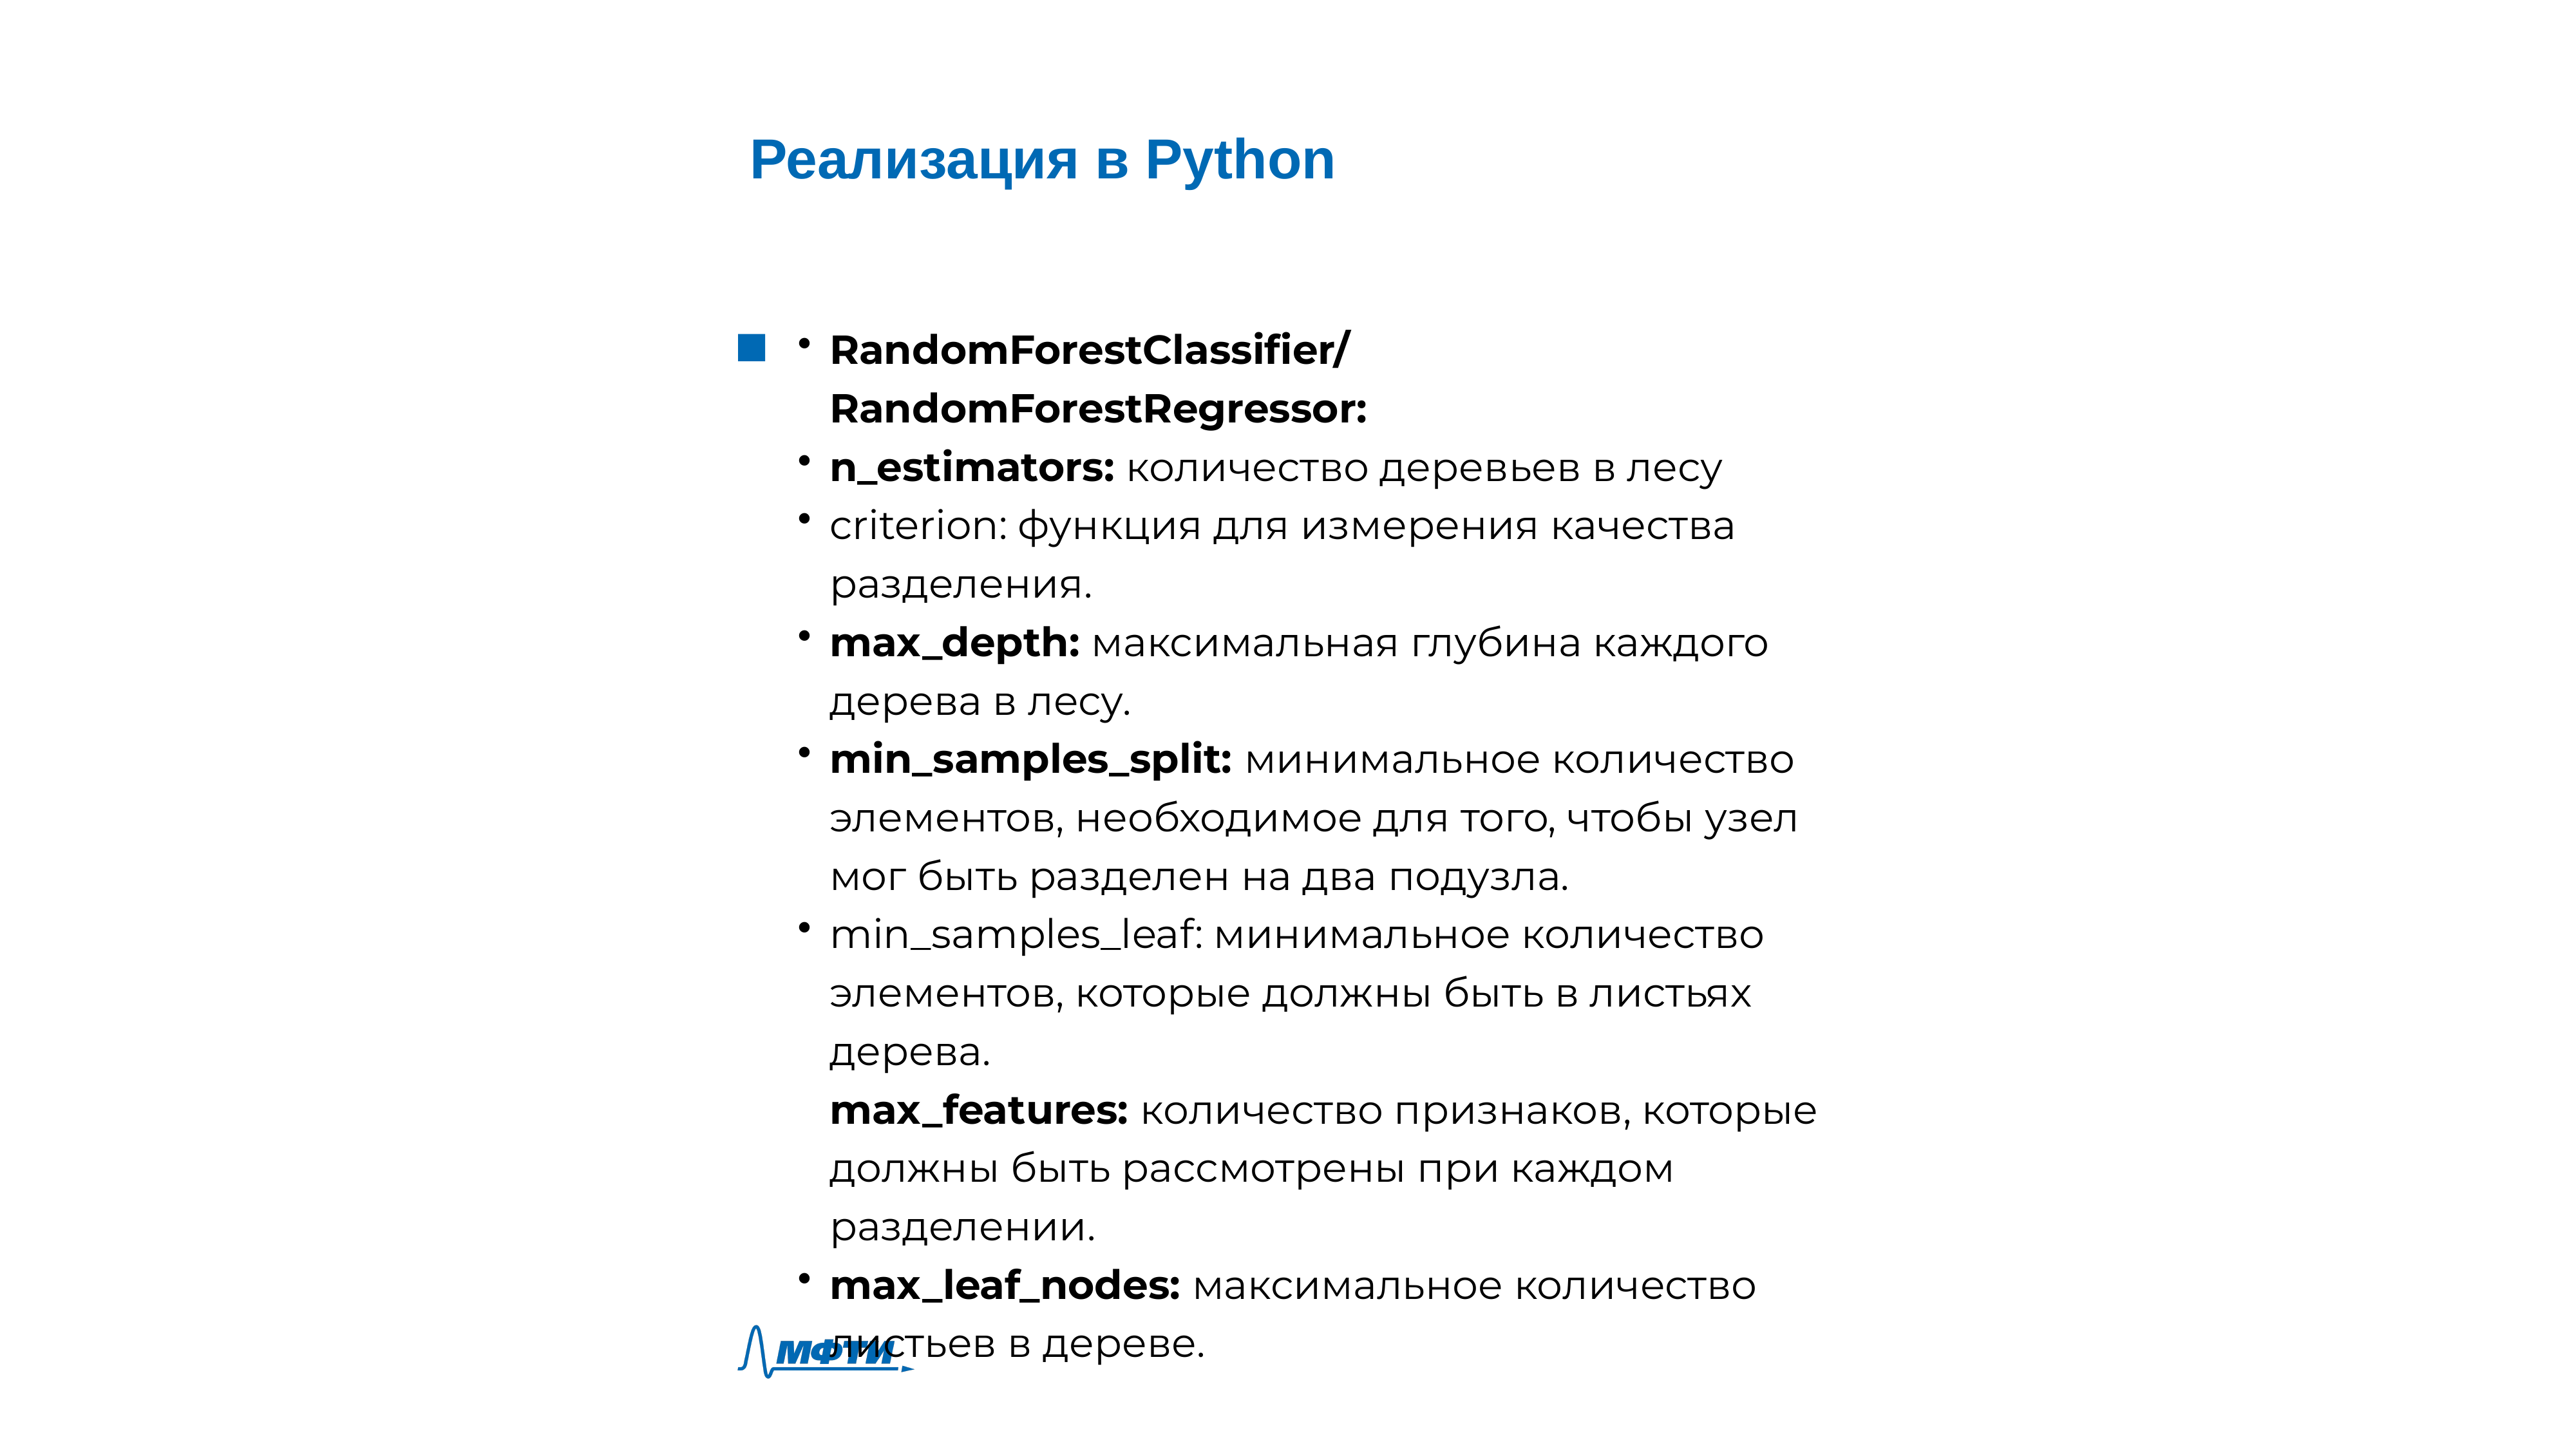

Реализация в Python
RandomForestClassifier/RandomForestRegressor:
n_estimators: количество деревьев в лесу
criterion: функция для измерения качества разделения.
max_depth: максимальная глубина каждого дерева в лесу.
min_samples_split: минимальное количество элементов, необходимое для того, чтобы узел мог быть разделен на два подузла.
min_samples_leaf: минимальное количество элементов, которые должны быть в листьях дерева.
max_features: количество признаков, которые должны быть рассмотрены при каждом разделении.
max_leaf_nodes: максимальное количество листьев в дереве.